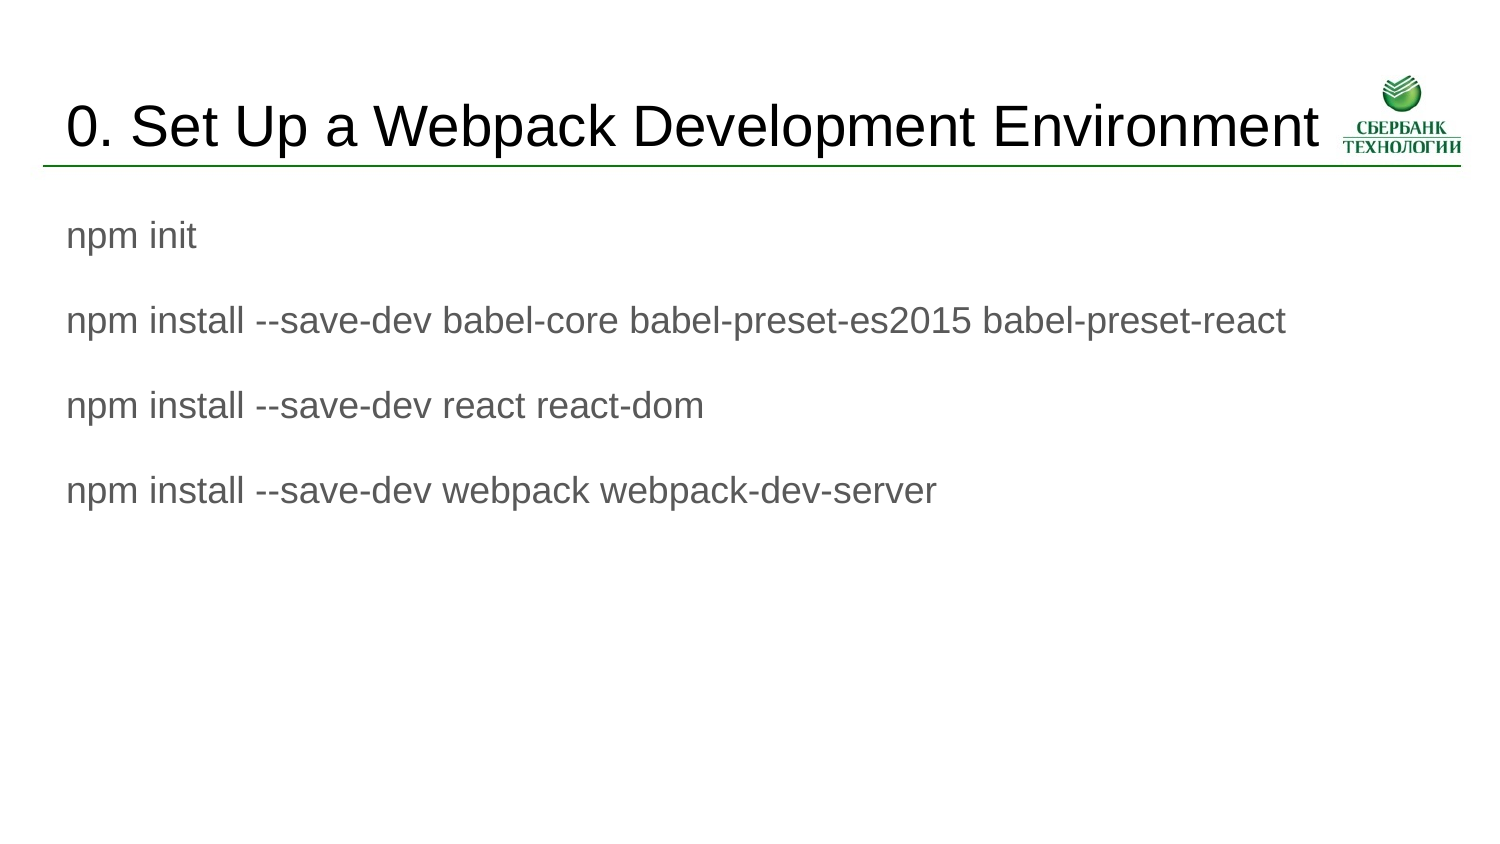

# 0. Set Up a Webpack Development Environment
npm init
npm install --save-dev babel-core babel-preset-es2015 babel-preset-react
npm install --save-dev react react-dom
npm install --save-dev webpack webpack-dev-server